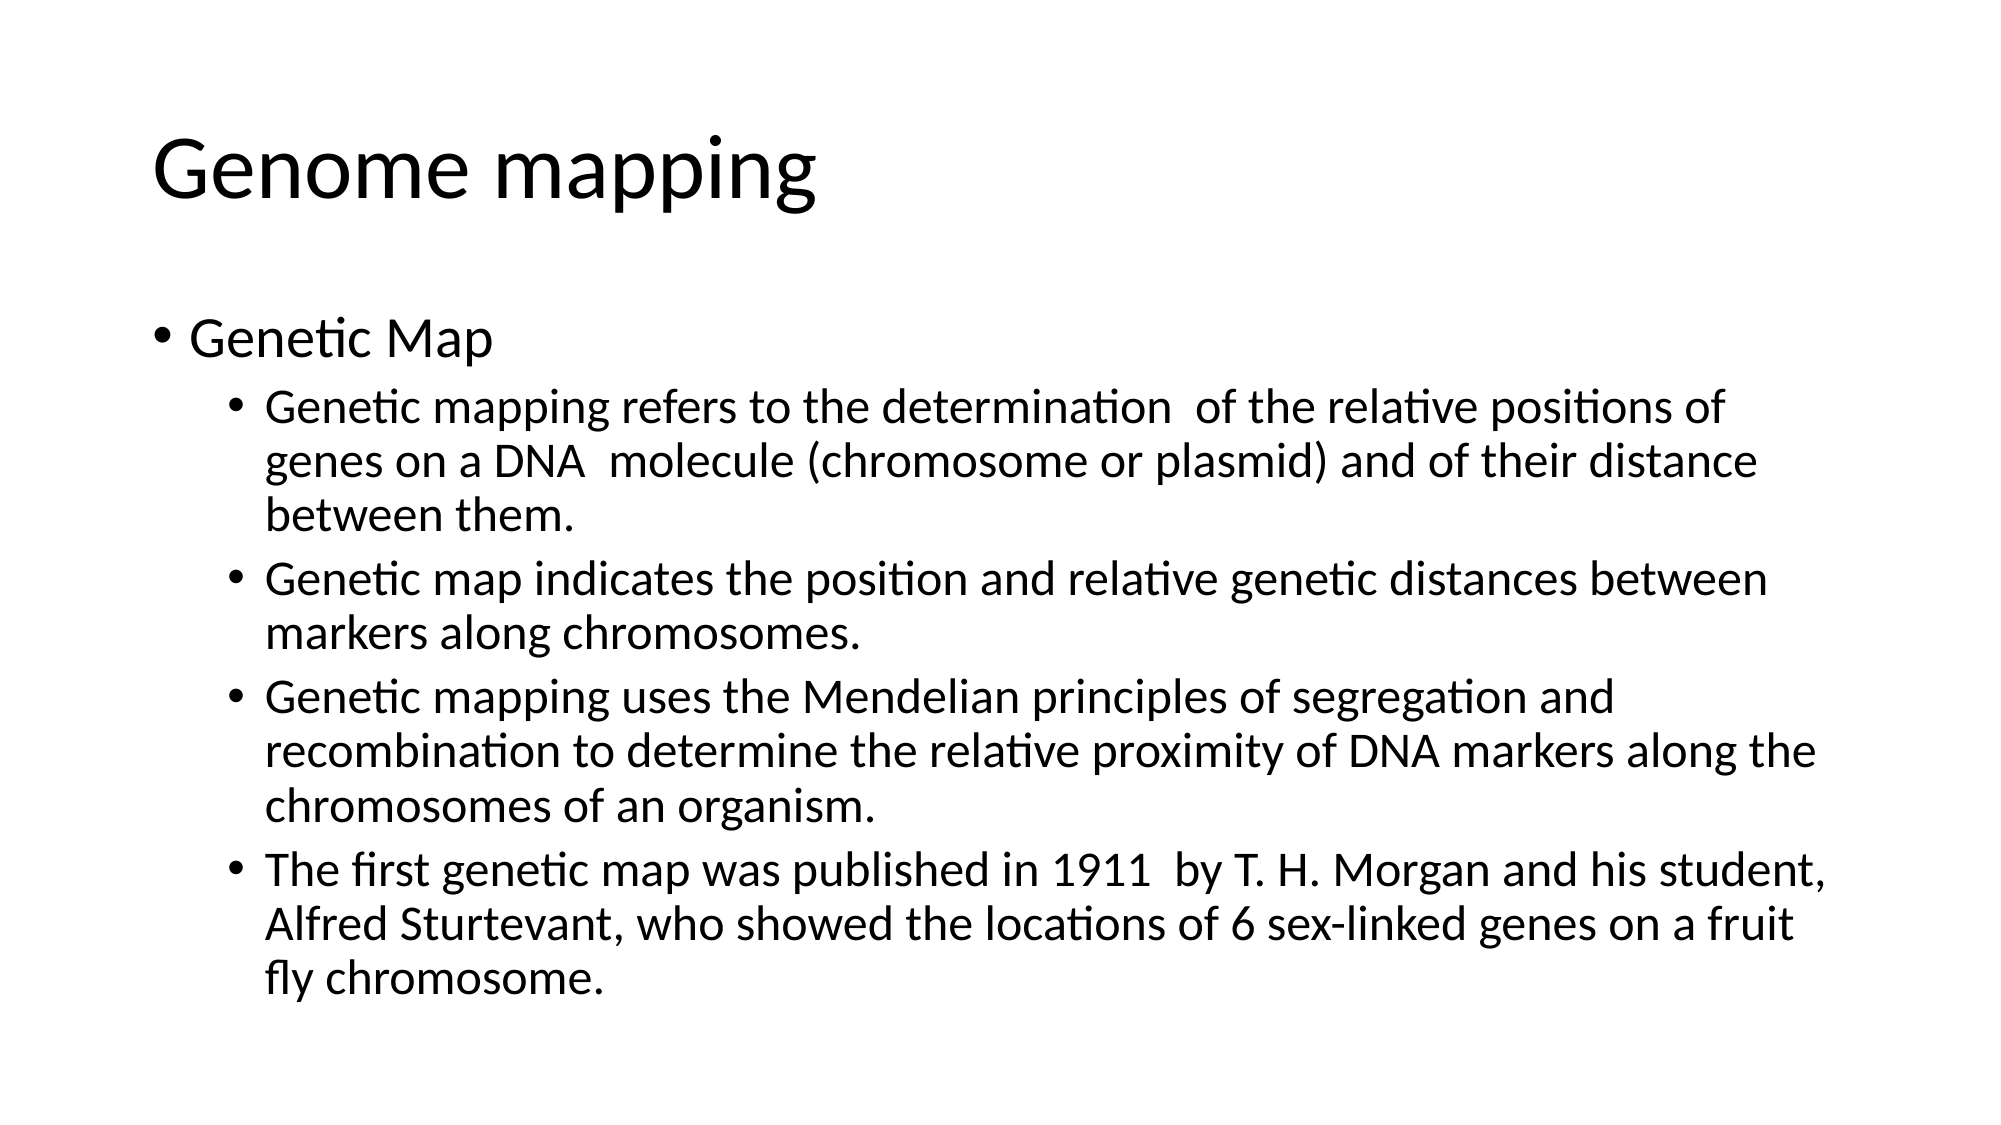

# Genome mapping
Genetic Map
Genetic mapping refers to the determination  of the relative positions of genes on a DNA  molecule (chromosome or plasmid) and of their distance between them.
Genetic map indicates the position and relative genetic distances between markers along chromosomes.
Genetic mapping uses the Mendelian principles of segregation and recombination to determine the relative proximity of DNA markers along the chromosomes of an organism.
The first genetic map was published in 1911  by T. H. Morgan and his student, Alfred Sturtevant, who showed the locations of 6 sex-linked genes on a fruit fly chromosome.